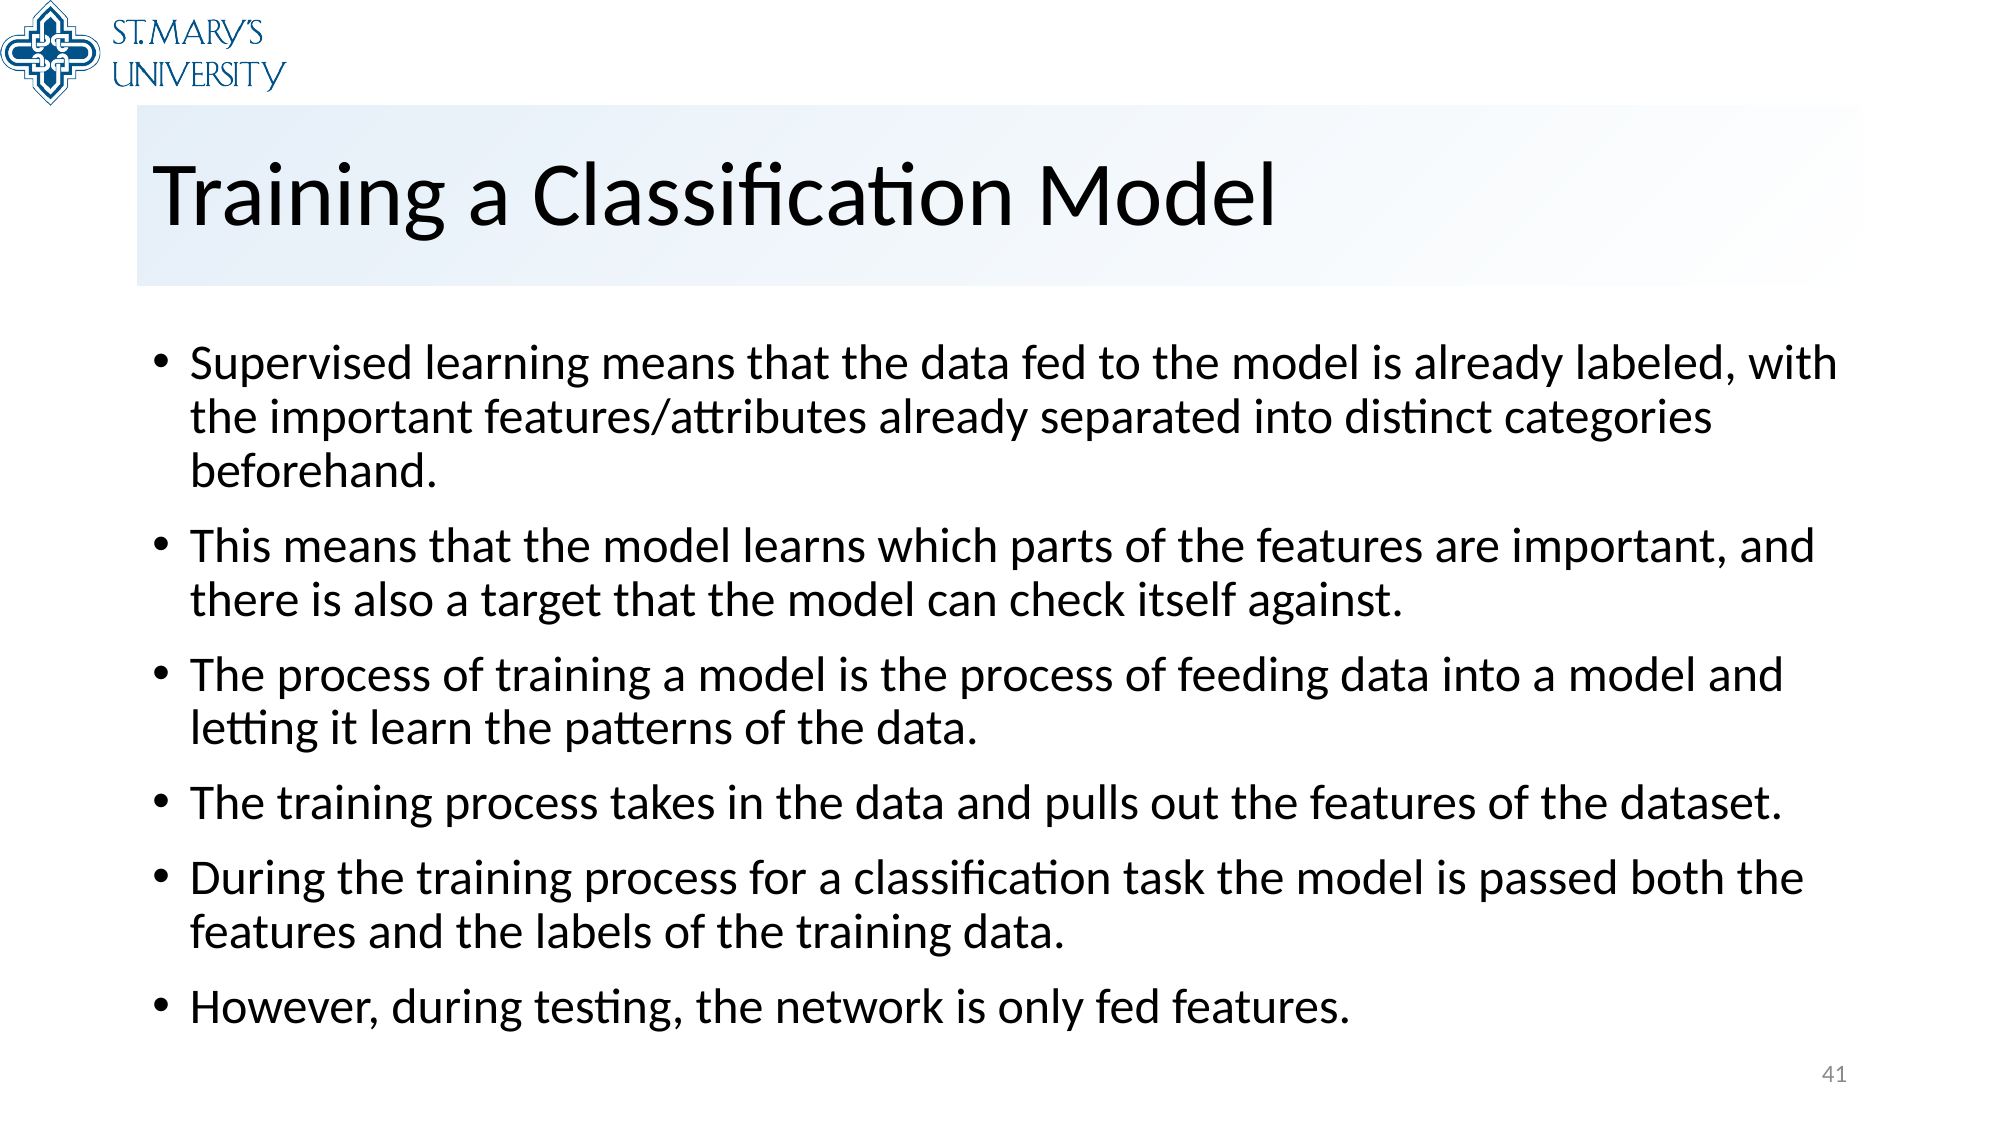

# Training a Classification Model
Supervised learning means that the data fed to the model is already labeled, with the important features/attributes already separated into distinct categories beforehand.
This means that the model learns which parts of the features are important, and there is also a target that the model can check itself against.
The process of training a model is the process of feeding data into a model and letting it learn the patterns of the data.
The training process takes in the data and pulls out the features of the dataset.
During the training process for a classification task the model is passed both the features and the labels of the training data.
However, during testing, the network is only fed features.
41